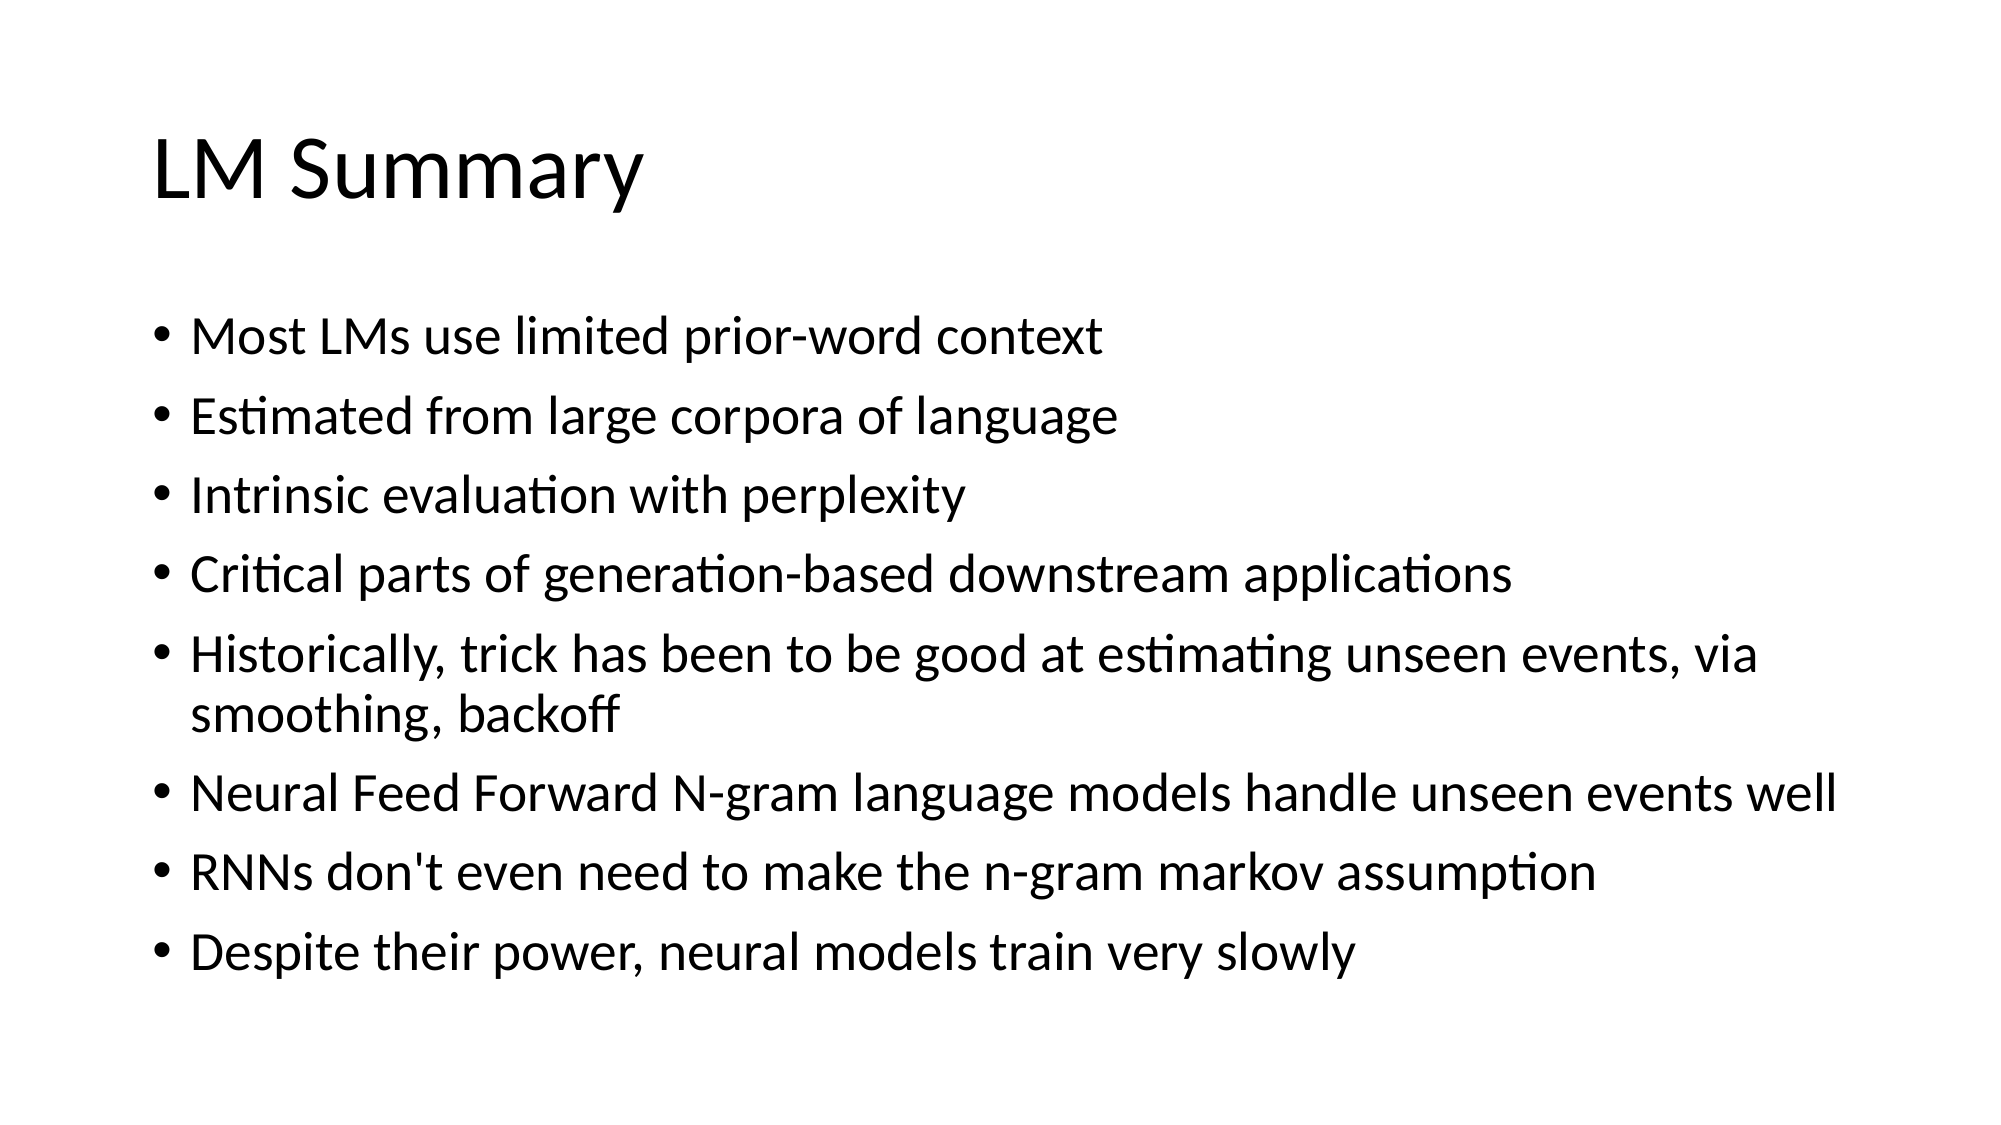

# LM Summary
Most LMs use limited prior-word context
Estimated from large corpora of language
Intrinsic evaluation with perplexity
Critical parts of generation-based downstream applications
Historically, trick has been to be good at estimating unseen events, via smoothing, backoff
Neural Feed Forward N-gram language models handle unseen events well
RNNs don't even need to make the n-gram markov assumption
Despite their power, neural models train very slowly